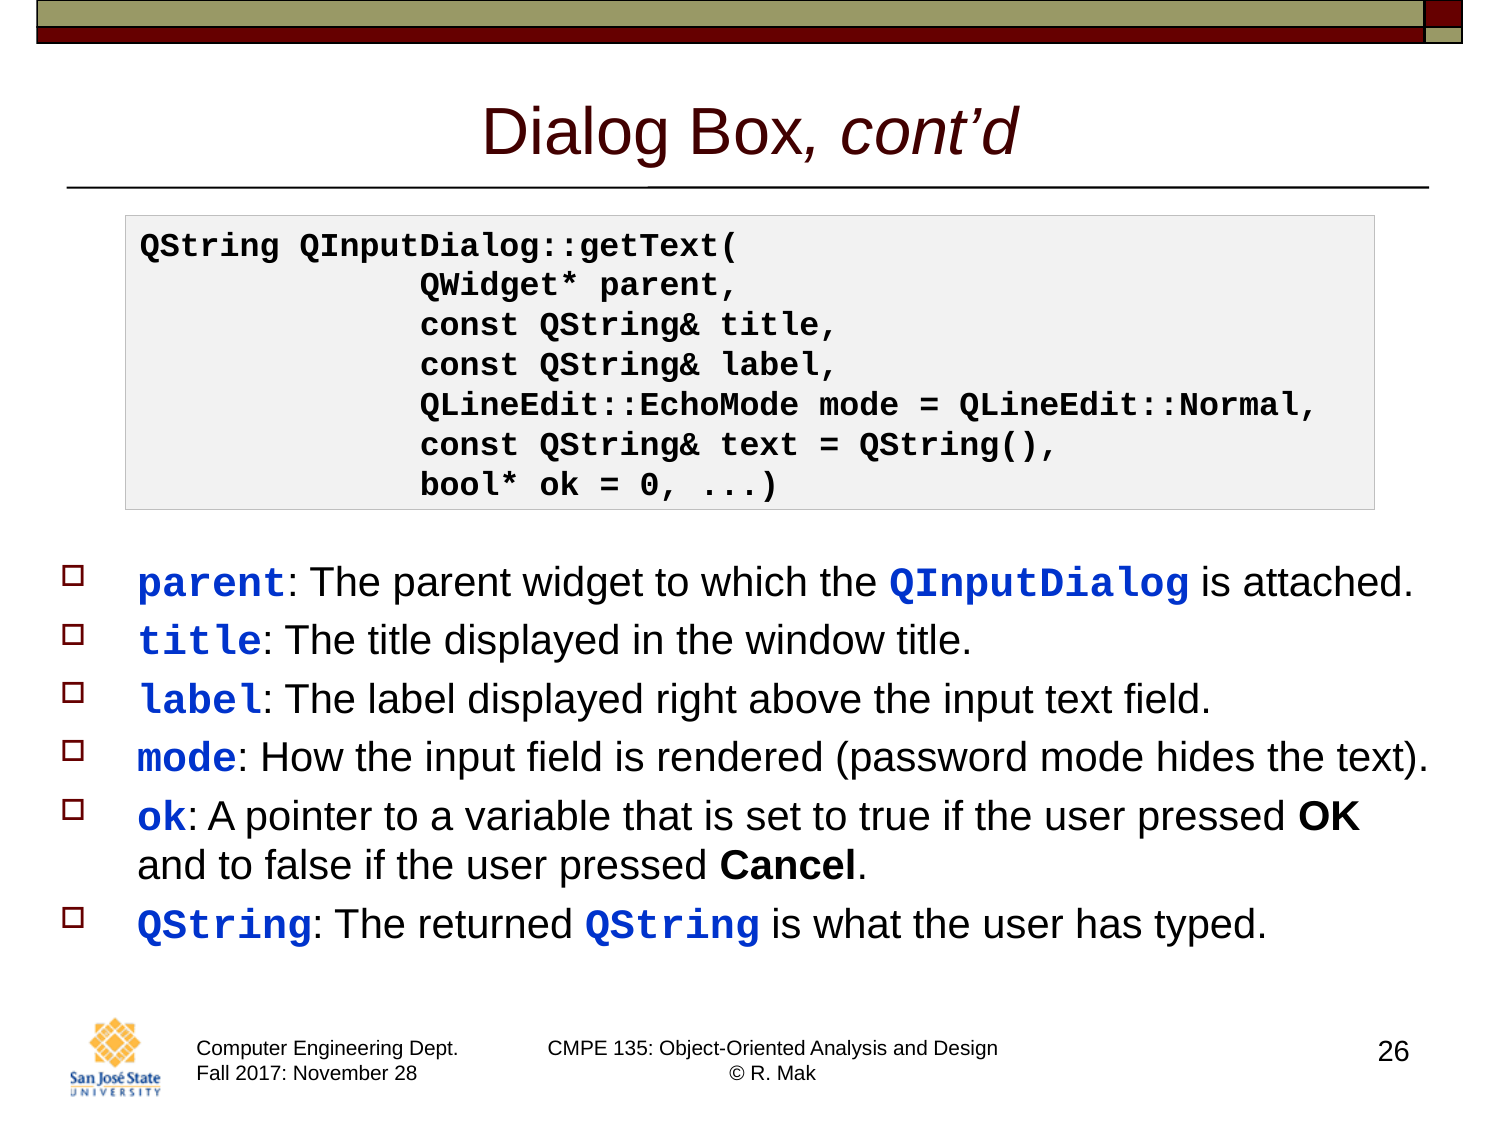

# Dialog Box, cont’d
QString QInputDialog::getText(
              QWidget* parent,
              const QString& title,
              const QString& label,
              QLineEdit::EchoMode mode = QLineEdit::Normal,
              const QString& text = QString(),
              bool* ok = 0, ...)
parent: The parent widget to which the QInputDialog is attached.
title: The title displayed in the window title.
label: The label displayed right above the input text field.
mode: How the input field is rendered (password mode hides the text).
ok: A pointer to a variable that is set to true if the user pressed OK 
and to false if the user pressed Cancel.
QString: The returned QString is what the user has typed.
26